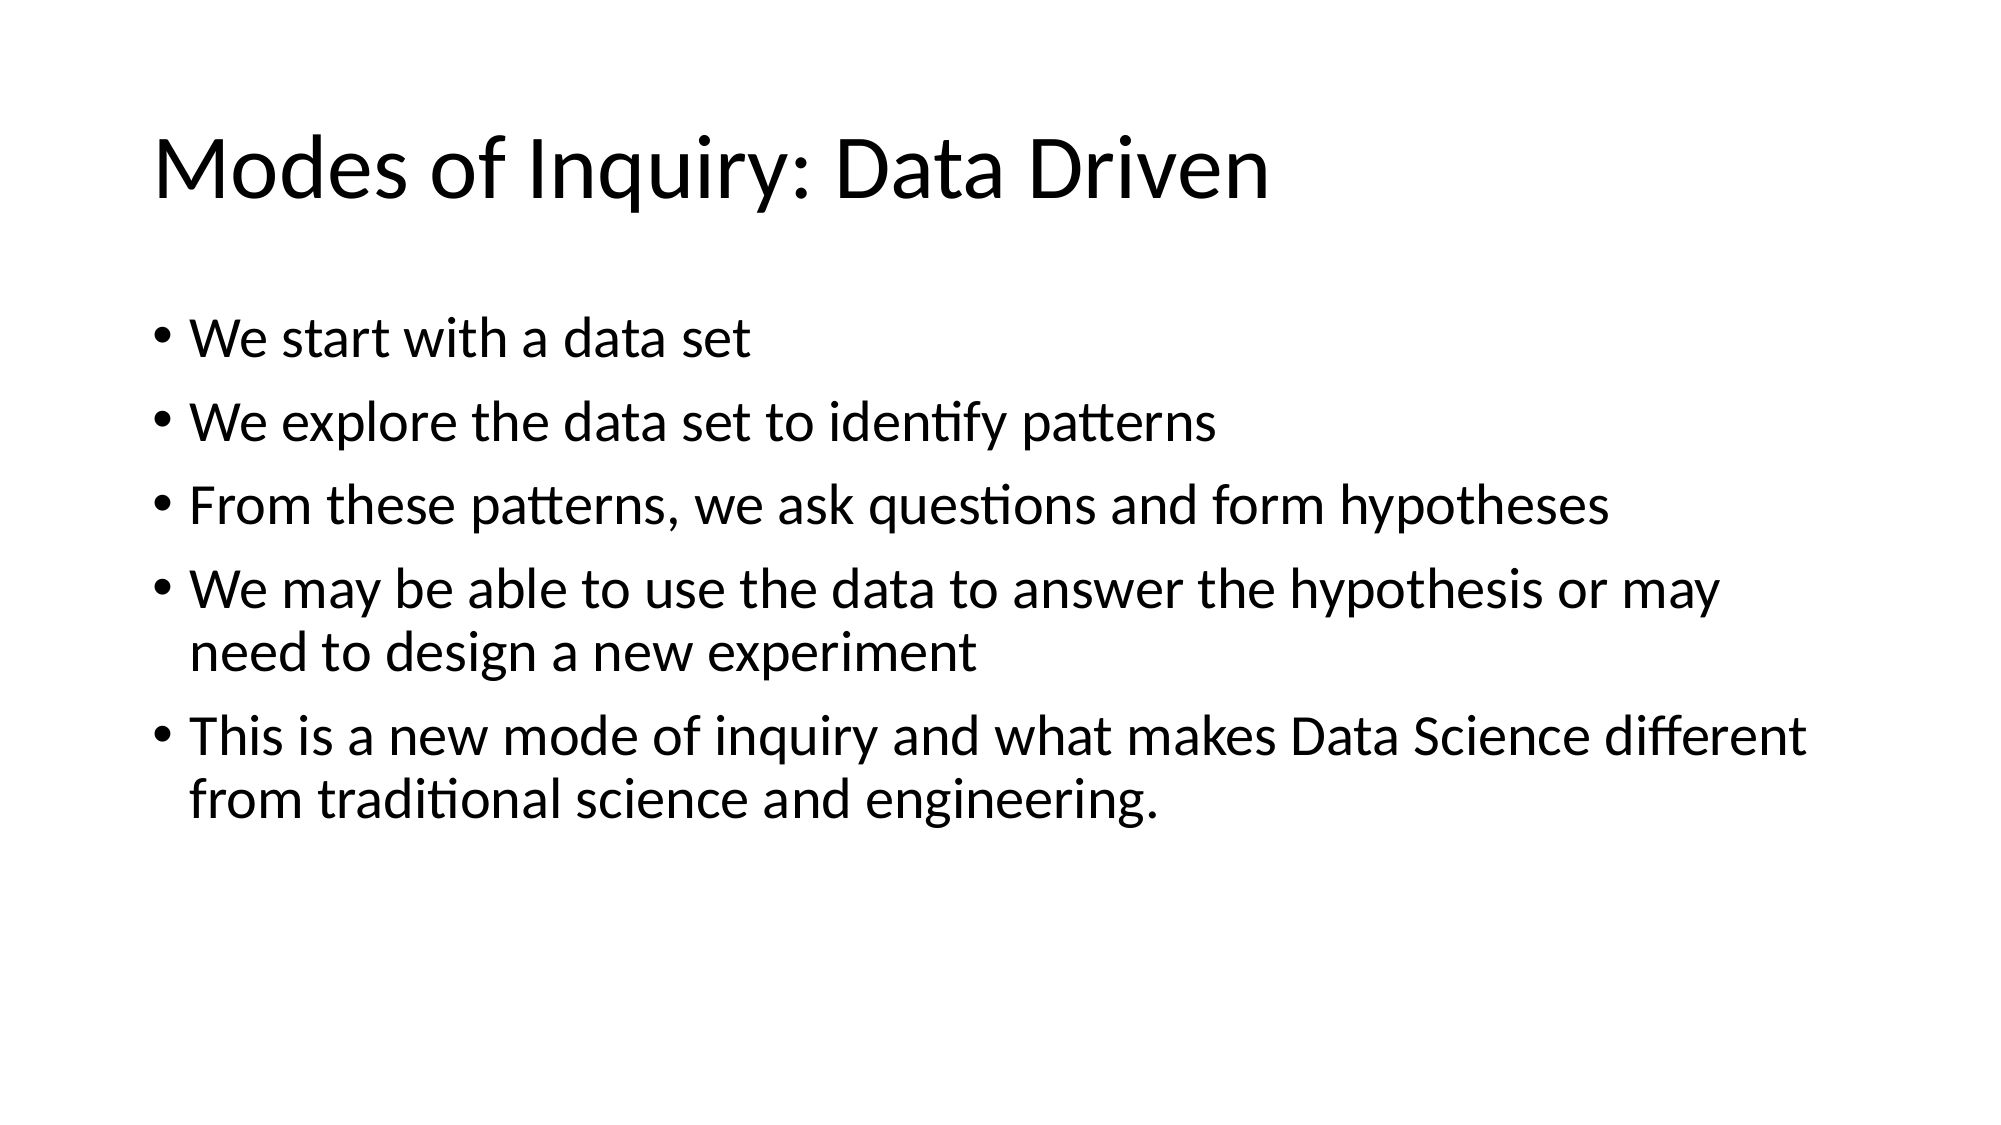

# Modes of Inquiry: Data Driven
We start with a data set
We explore the data set to identify patterns
From these patterns, we ask questions and form hypotheses
We may be able to use the data to answer the hypothesis or may need to design a new experiment
This is a new mode of inquiry and what makes Data Science different from traditional science and engineering.